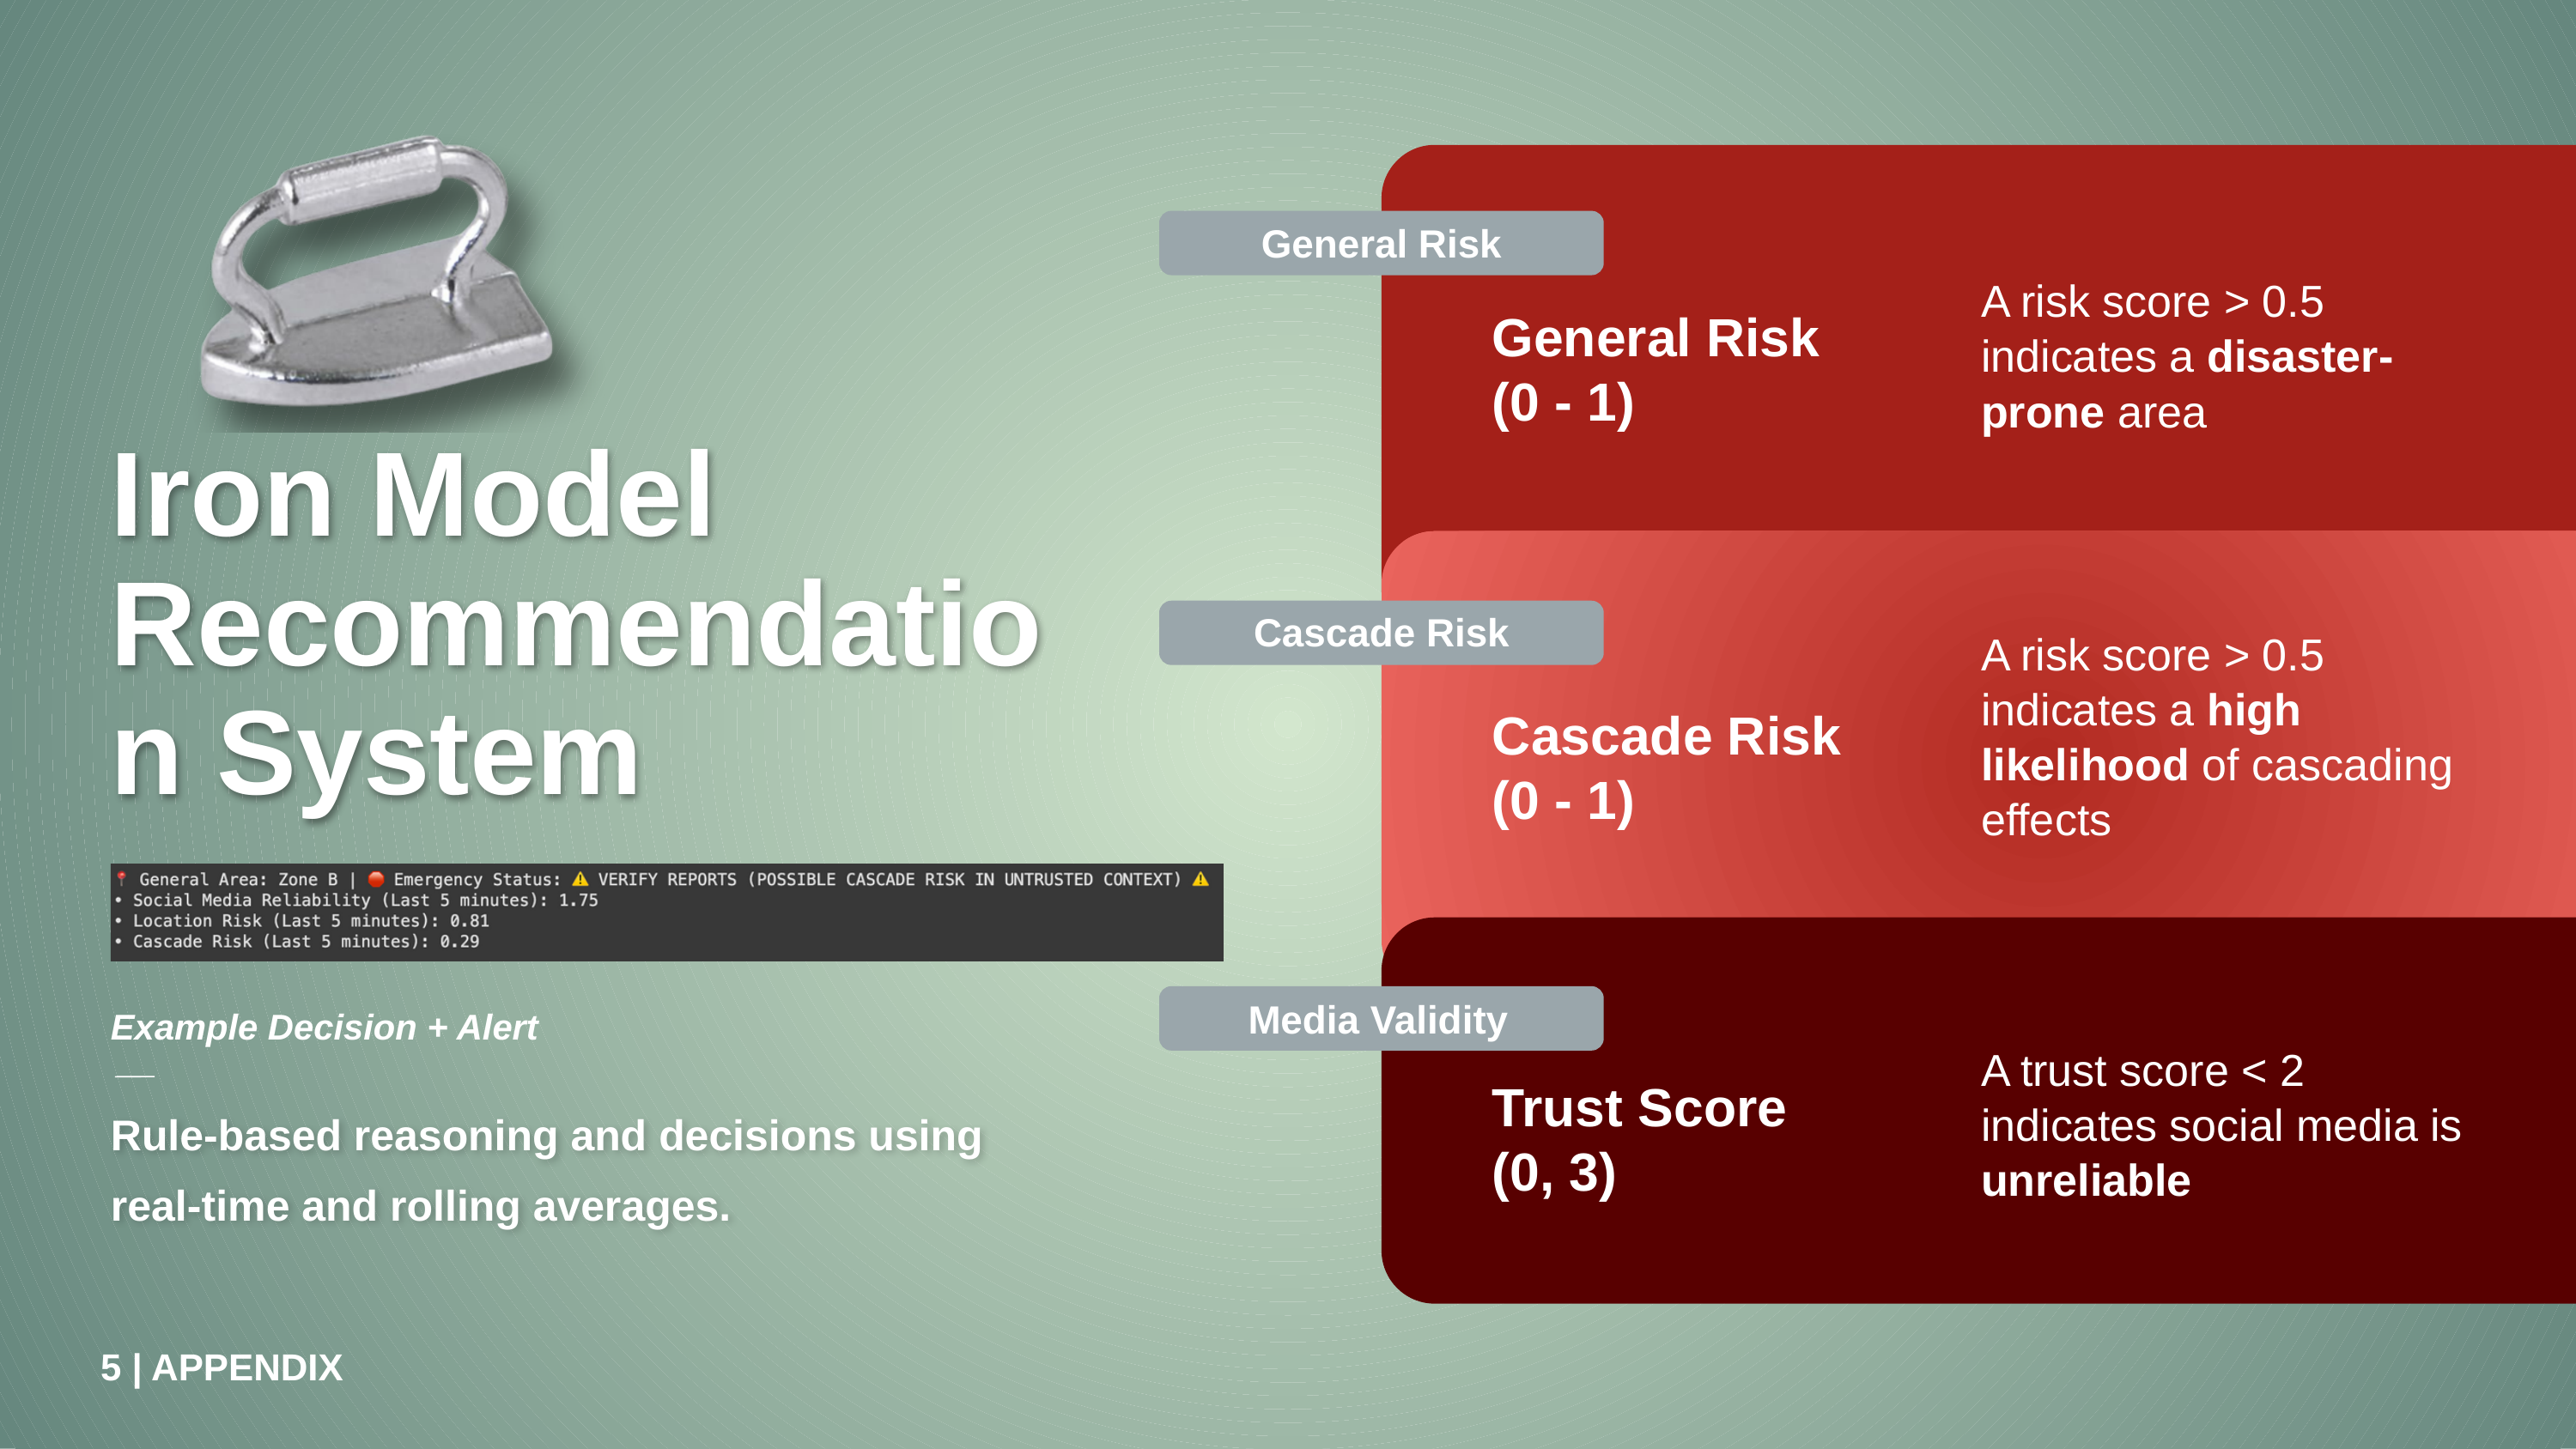

General Risk
A risk score > 0.5 indicates a disaster-prone area
General Risk
(0 - 1)
Iron Model Recommendation System

Cascade Risk
A risk score > 0.5 indicates a high likelihood of cascading effects
Cascade Risk
(0 - 1)

Media Validity
Example Decision + Alert
A trust score < 2 indicates social media is unreliable
Trust Score
(0, 3)

Rule-based reasoning and decisions using real-time and rolling averages.
5 | APPENDIX